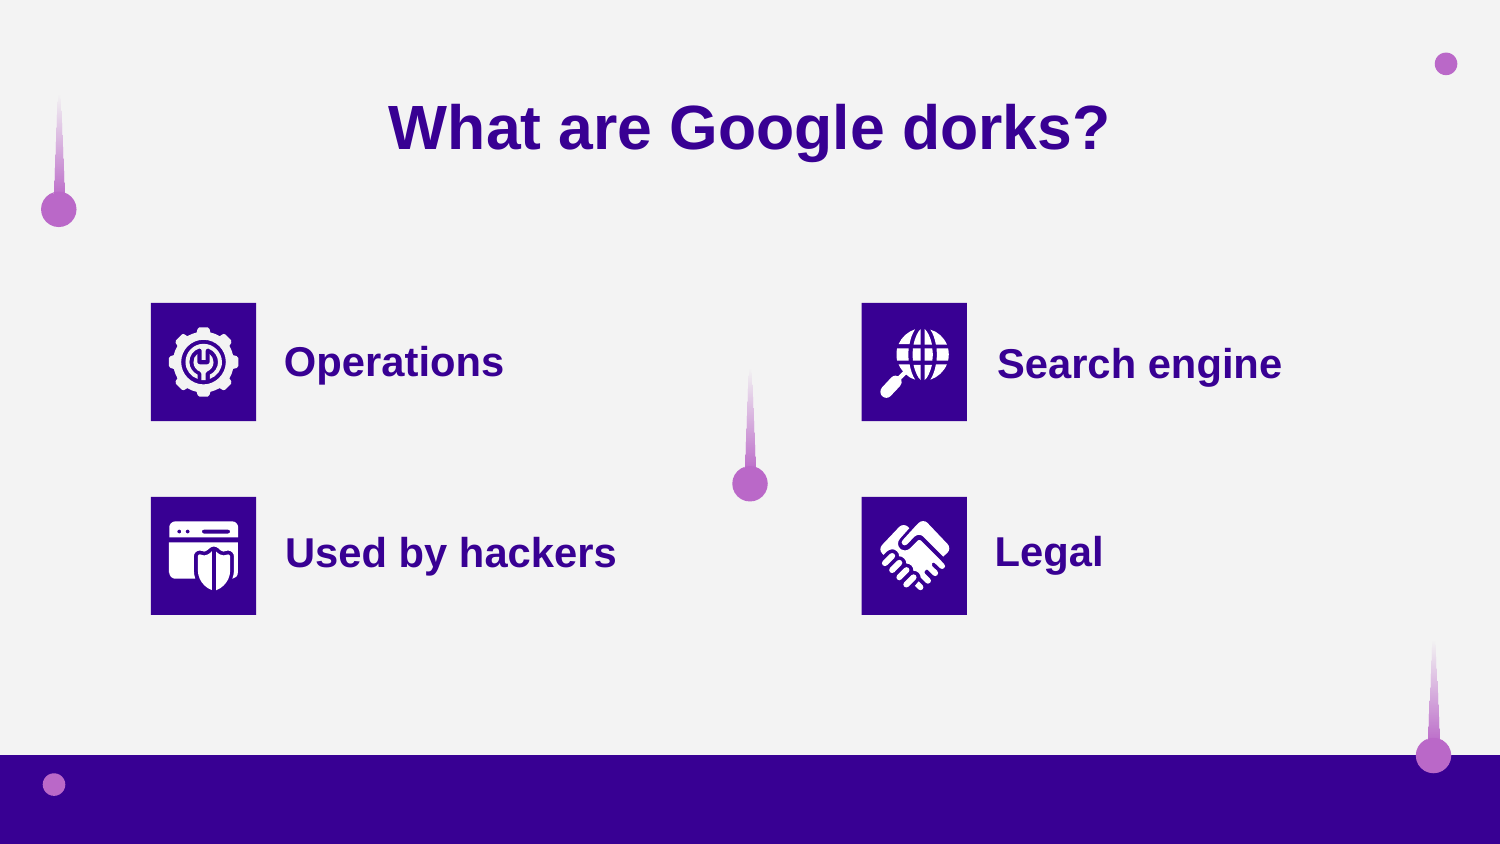

# What are Google dorks?

Operations

Search engine

Legal
Used by hackers